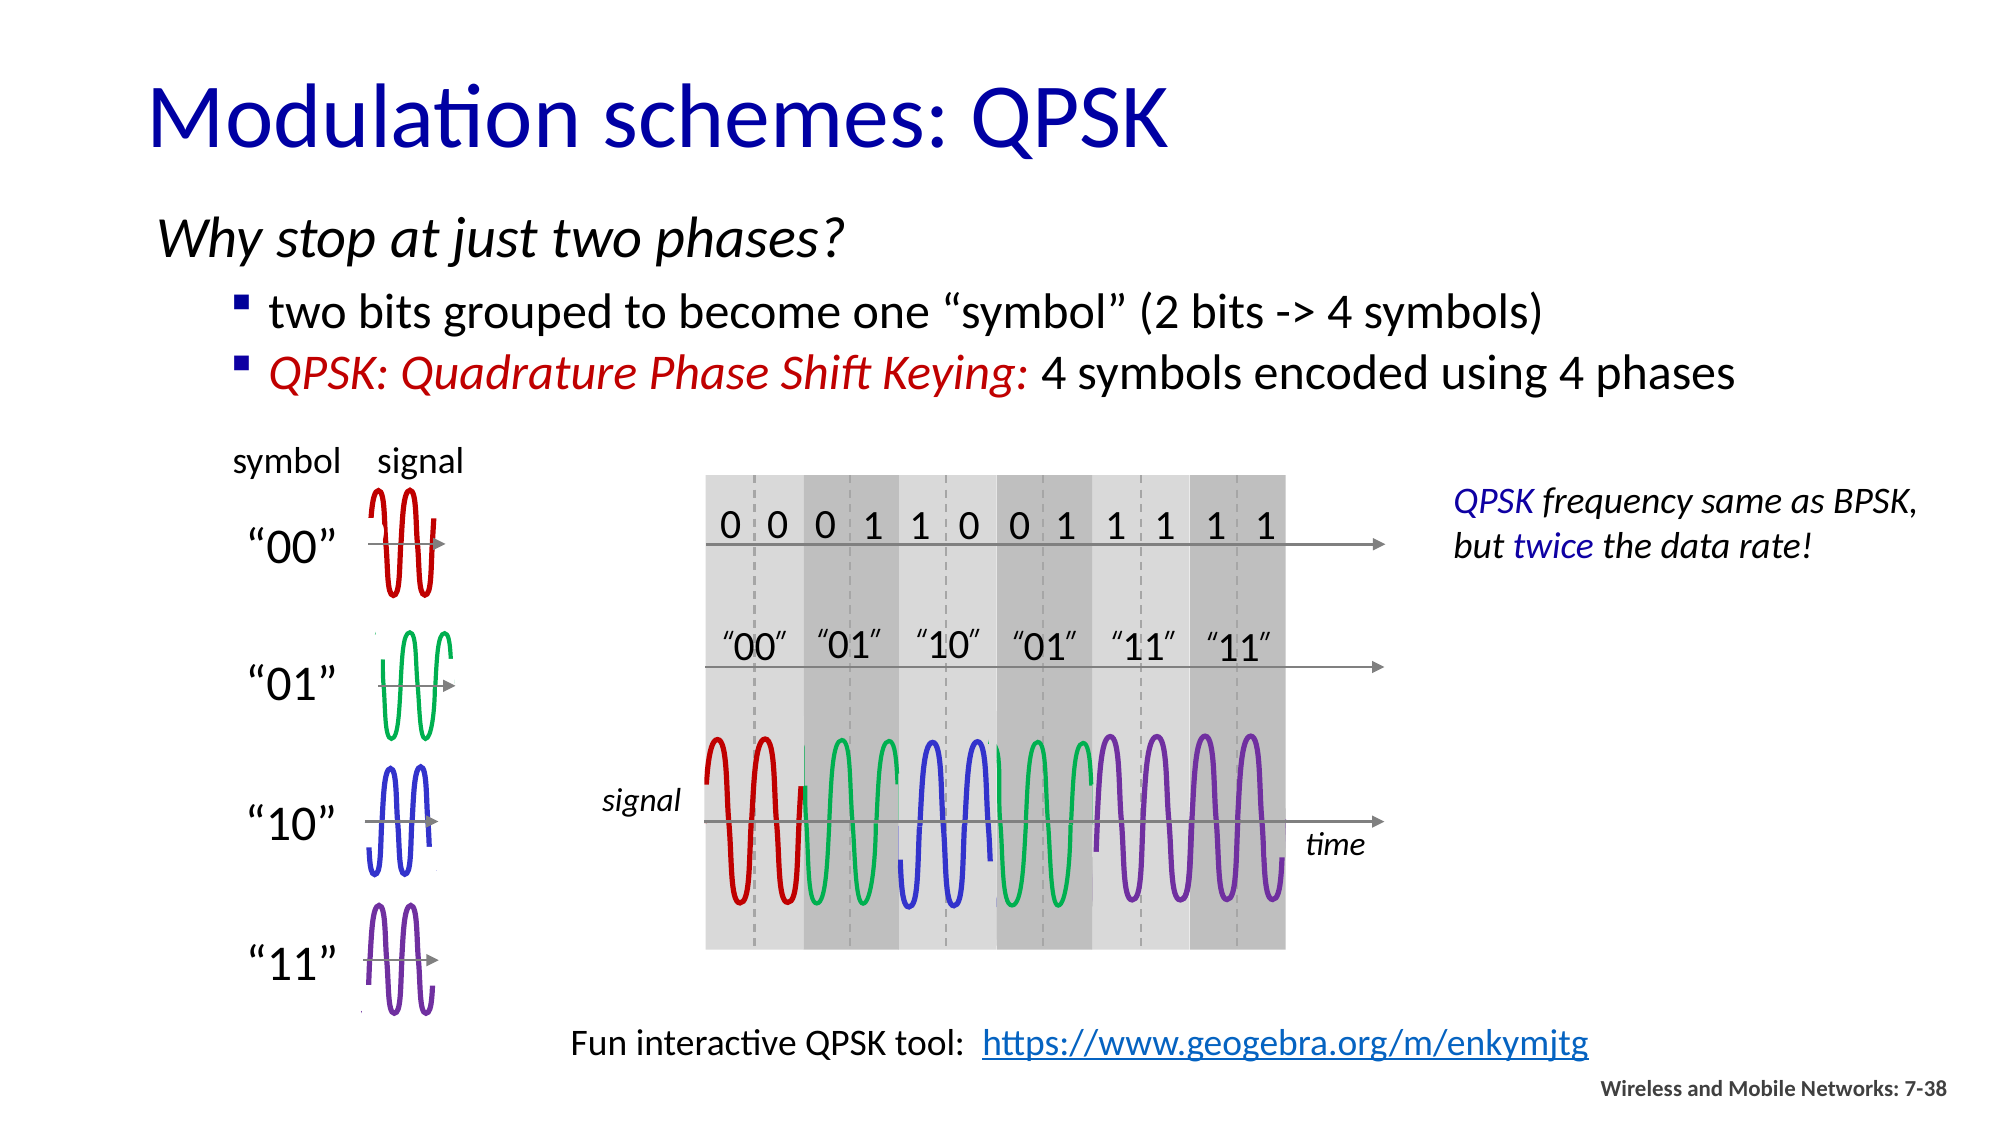

# Modulation schemes: QPSK
Why stop at just two phases?
two bits grouped to become one “symbol” (2 bits -> 4 symbols)
QPSK: Quadrature Phase Shift Keying: 4 symbols encoded using 4 phases
symbol
signal
∂

∂
“00”
∂

∂
“01”

∂

∂
“10”

∂

“11”
QPSK frequency same as BPSK, but twice the data rate!

0
0
“00”

0
1
“01”

1
0
“10”

0
1
“01”

1
1
“11”

1
1
“11”

signal

time

Fun interactive QPSK tool:  https://www.geogebra.org/m/enkymjtg
Wireless and Mobile Networks: 7-38